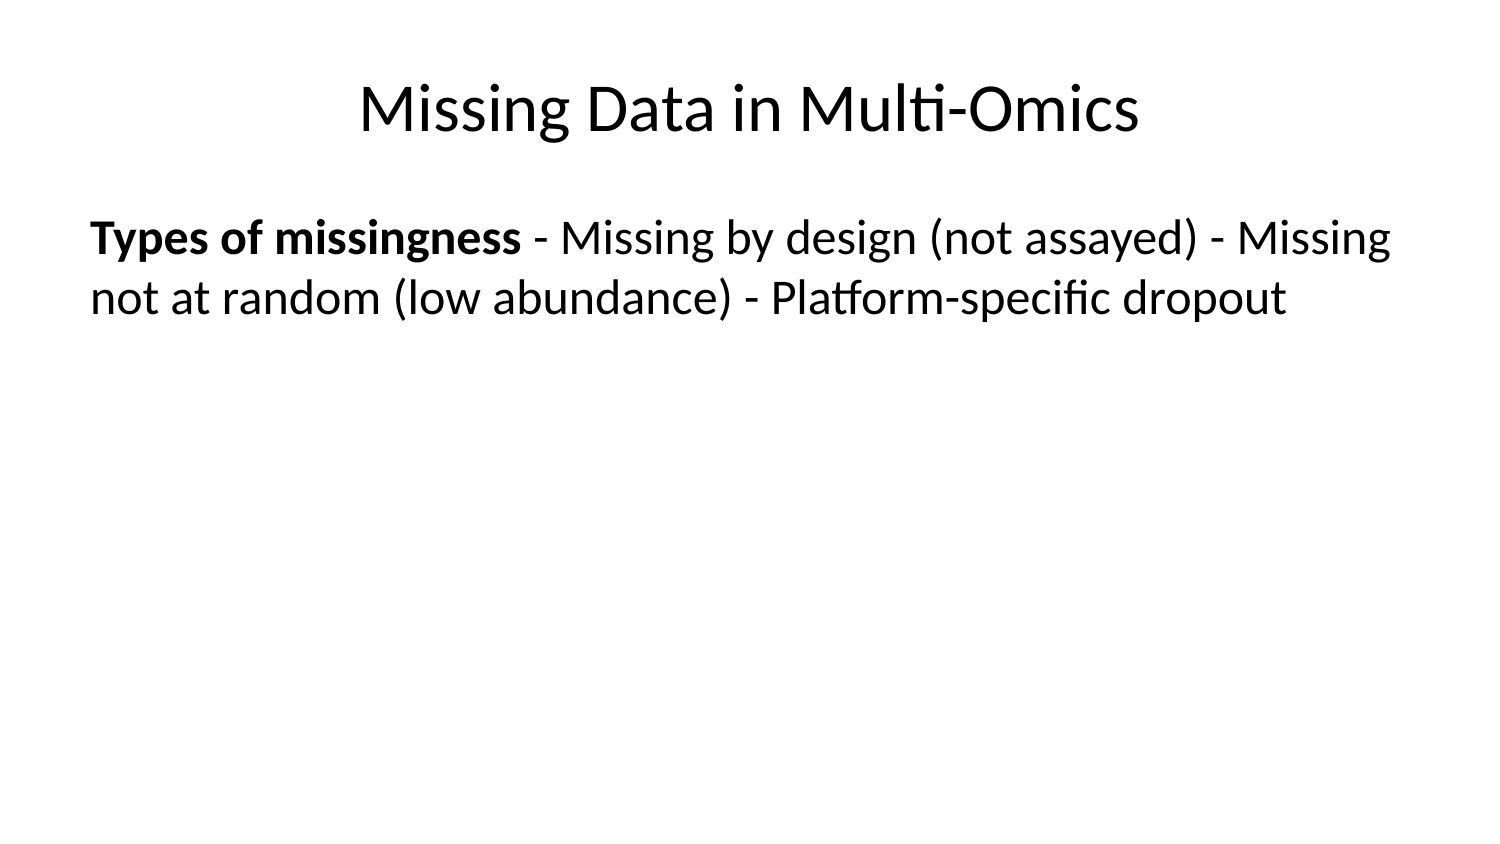

# Missing Data in Multi-Omics
Types of missingness - Missing by design (not assayed) - Missing not at random (low abundance) - Platform-specific dropout